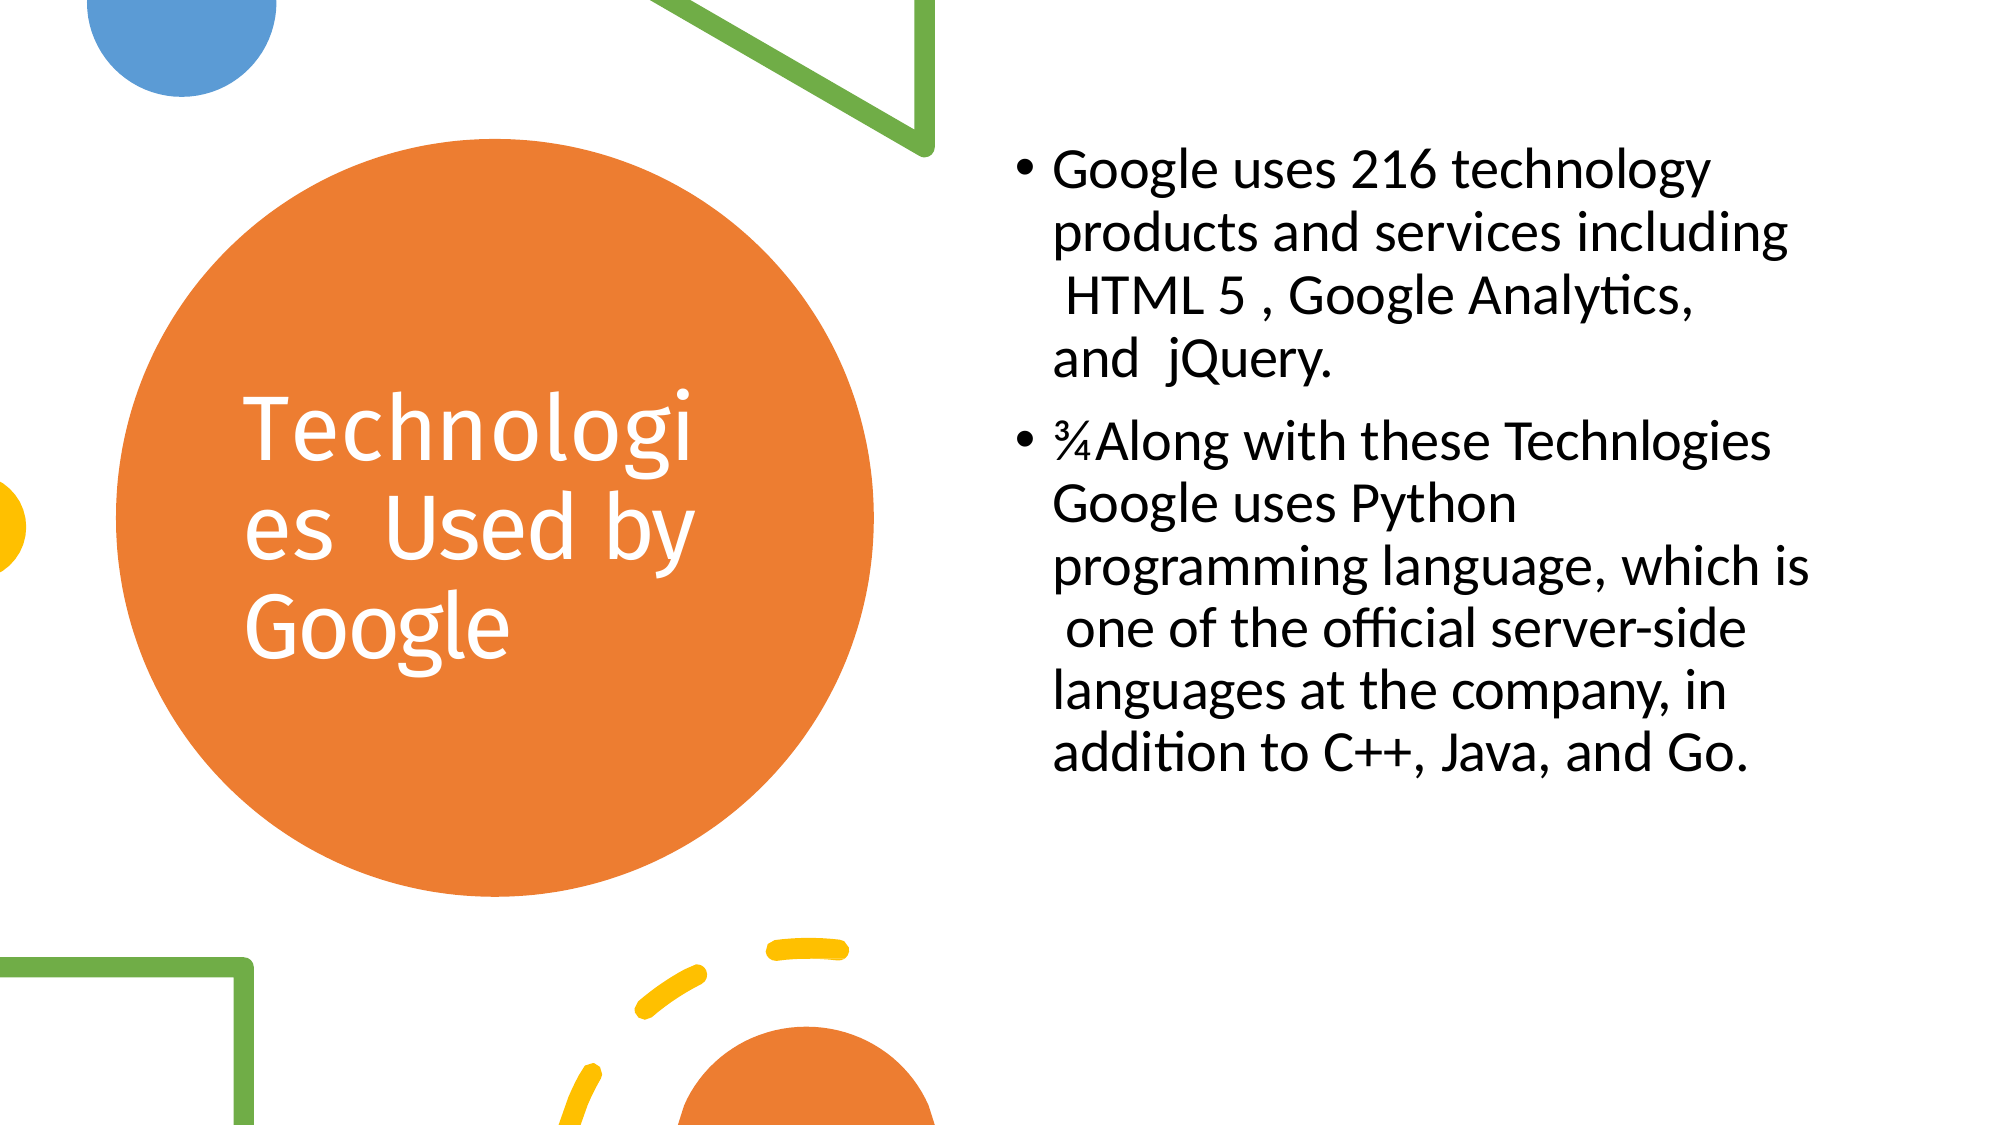

Google uses 216 technology  products and services including  HTML 5 , Google Analytics, and  jQuery.
¾ Along with these Technlogies  Google uses Python  programming language, which is  one of the official server-side  languages at the company, in  addition to C++, Java, and Go.

Technologies  Used by  Google